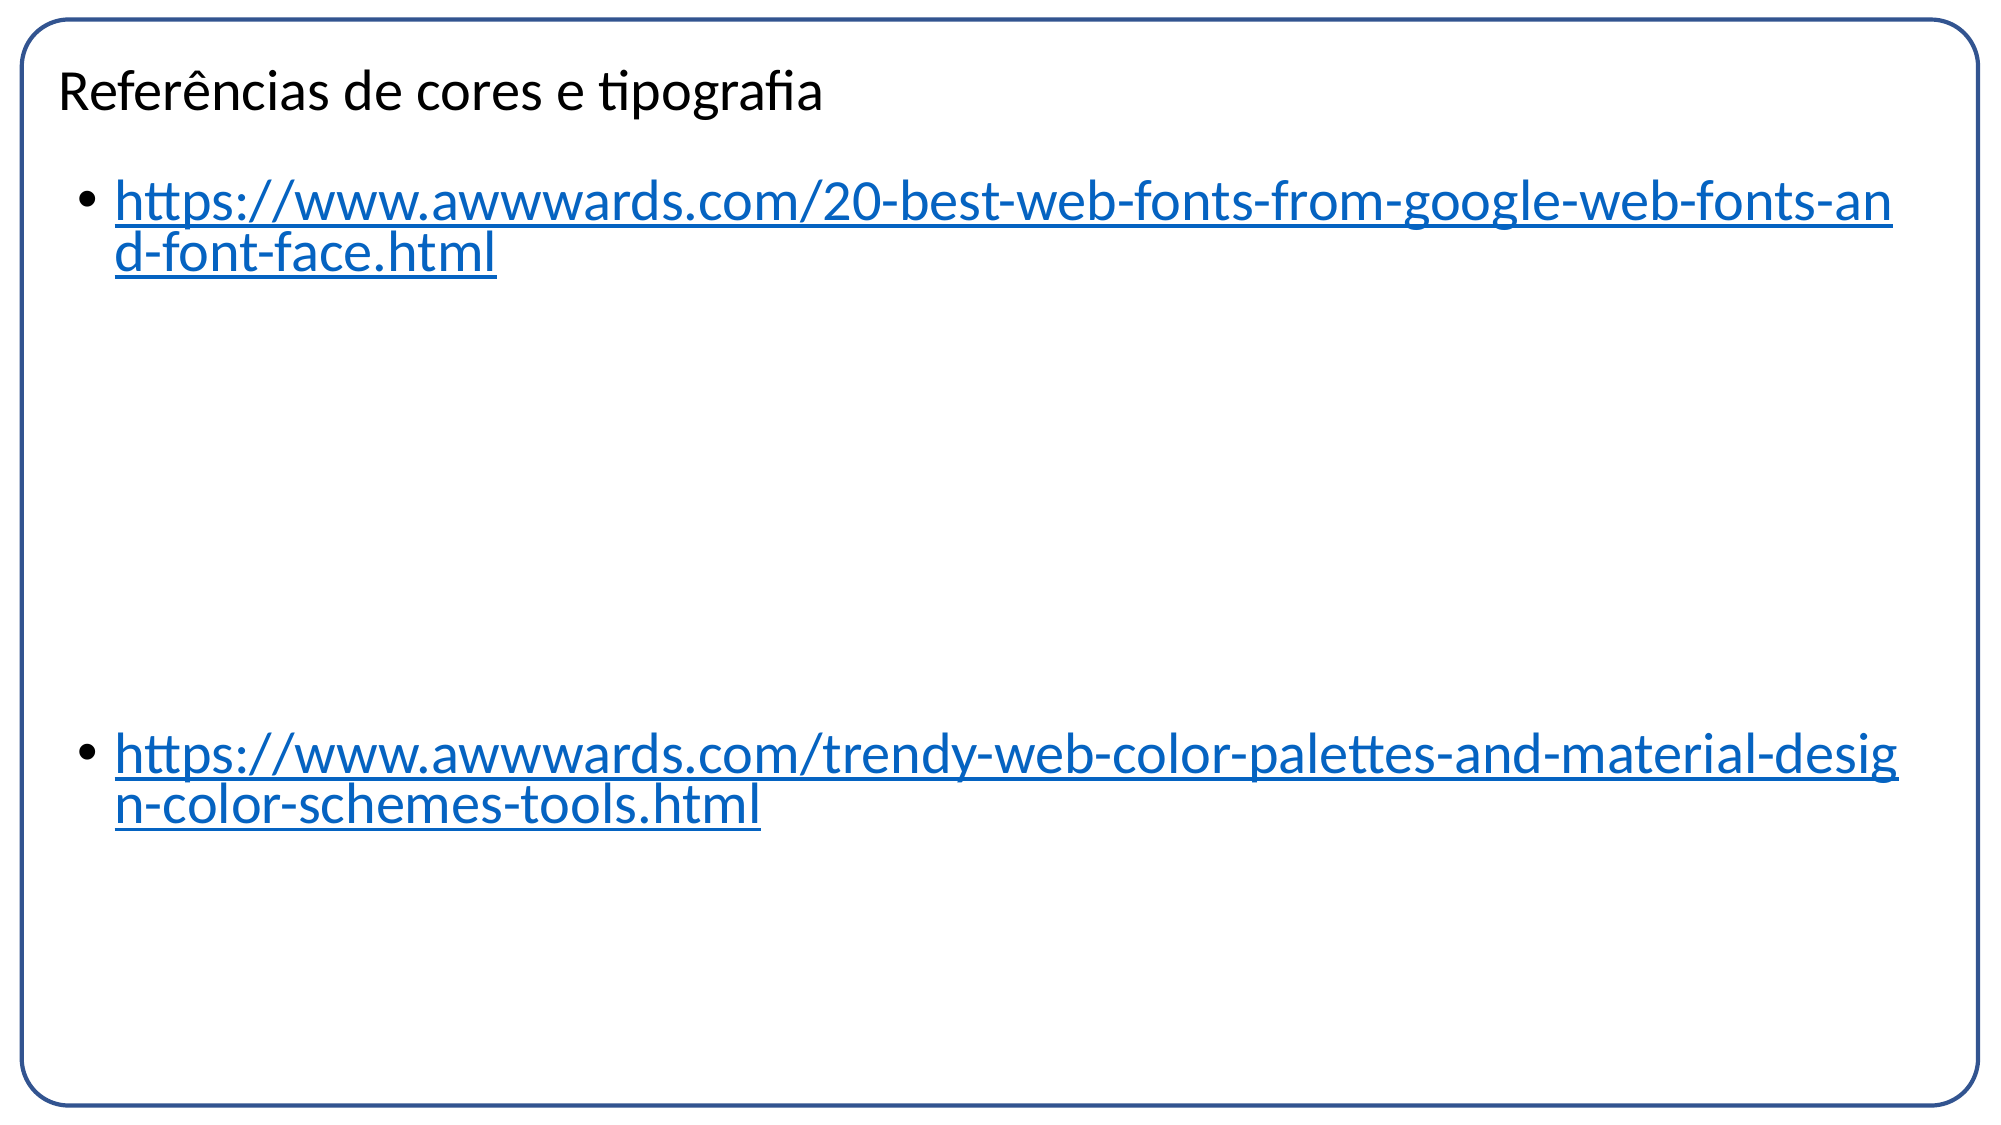

# Referências de cores e tipografia
https://www.awwwards.com/20-best-web-fonts-from-google-web-fonts-and-font-face.html

https://www.awwwards.com/trendy-web-color-palettes-and-material-design-color-schemes-tools.html